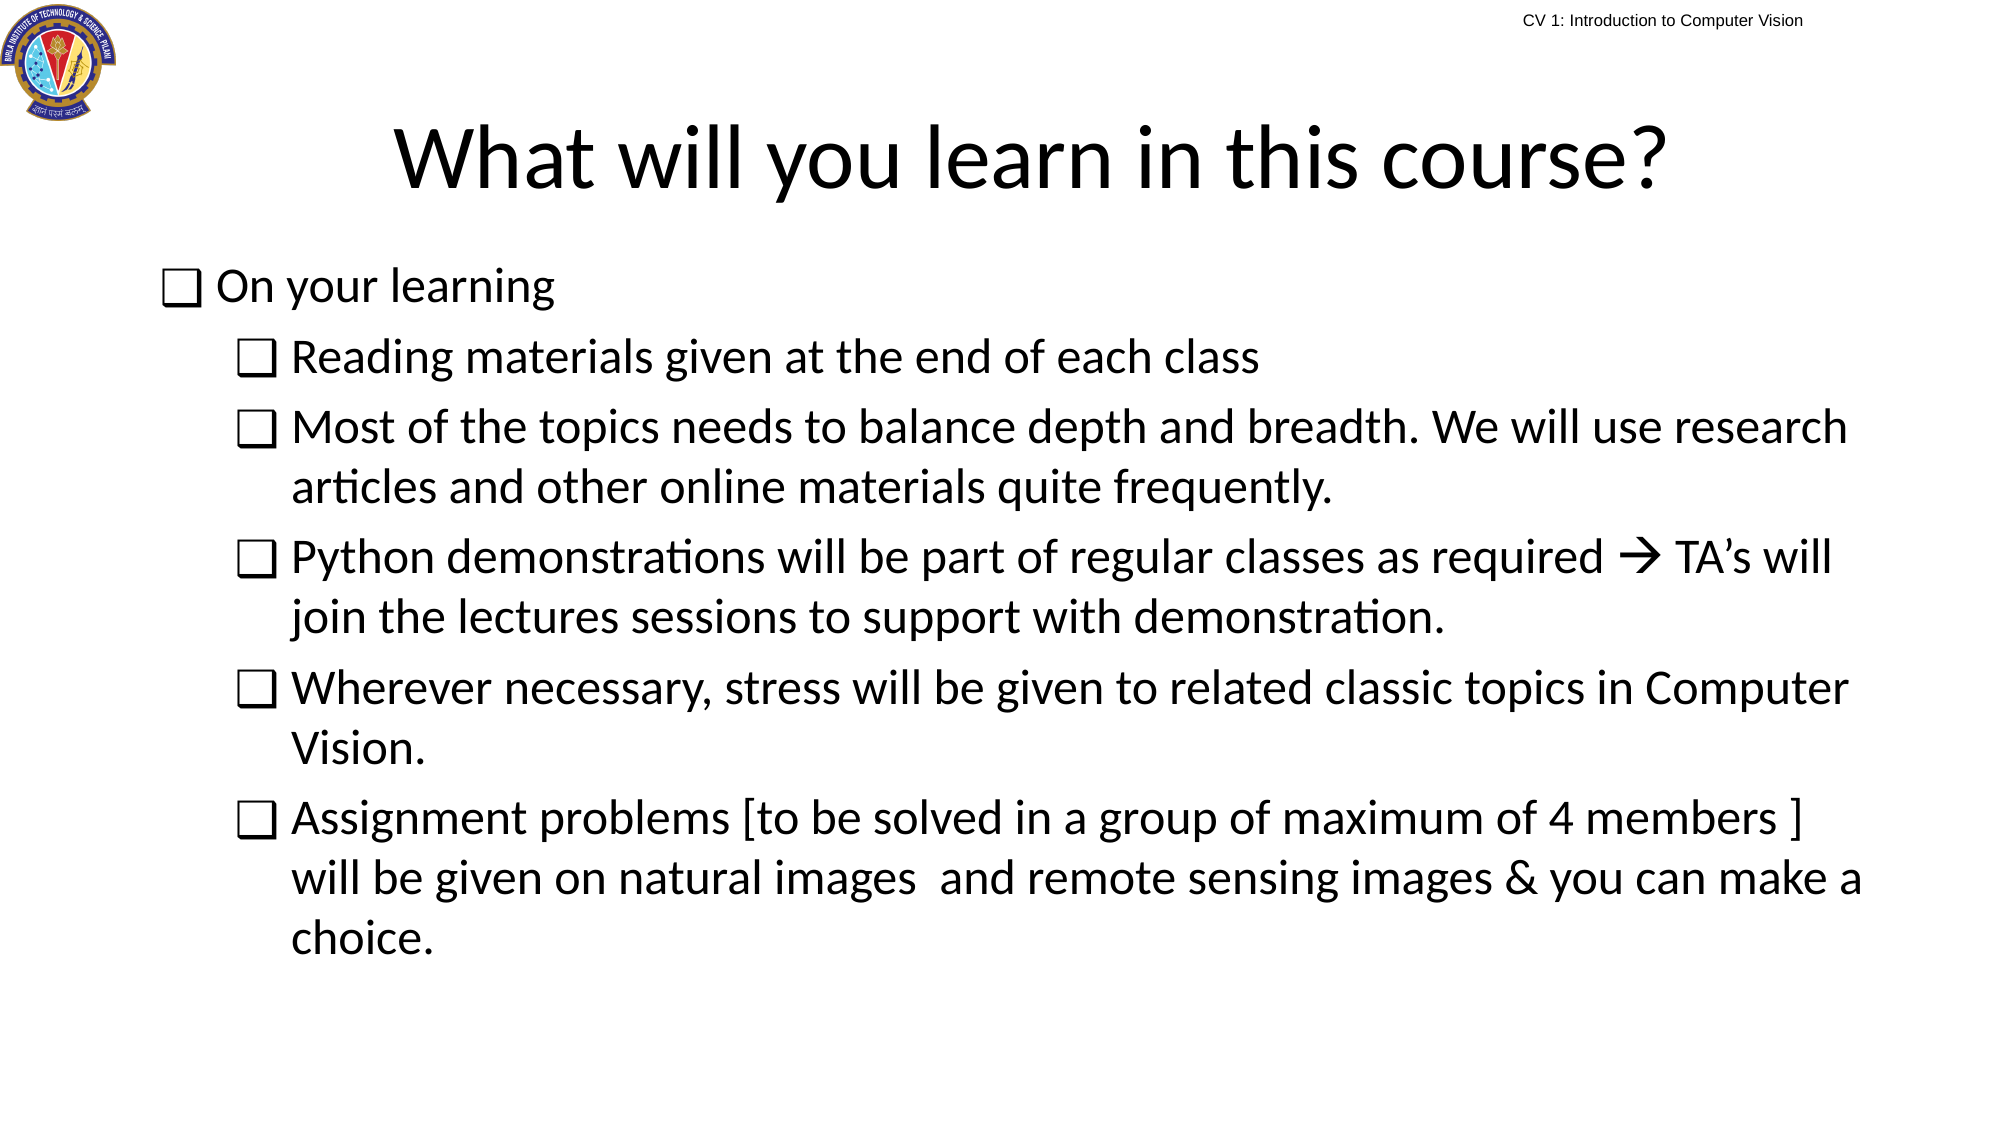

# What will you learn in this course?
On your learning
Reading materials given at the end of each class
Most of the topics needs to balance depth and breadth. We will use research articles and other online materials quite frequently.
Python demonstrations will be part of regular classes as required 🡪 TA’s will join the lectures sessions to support with demonstration.
Wherever necessary, stress will be given to related classic topics in Computer Vision.
Assignment problems [to be solved in a group of maximum of 4 members ] will be given on natural images  and remote sensing images & you can make a choice.